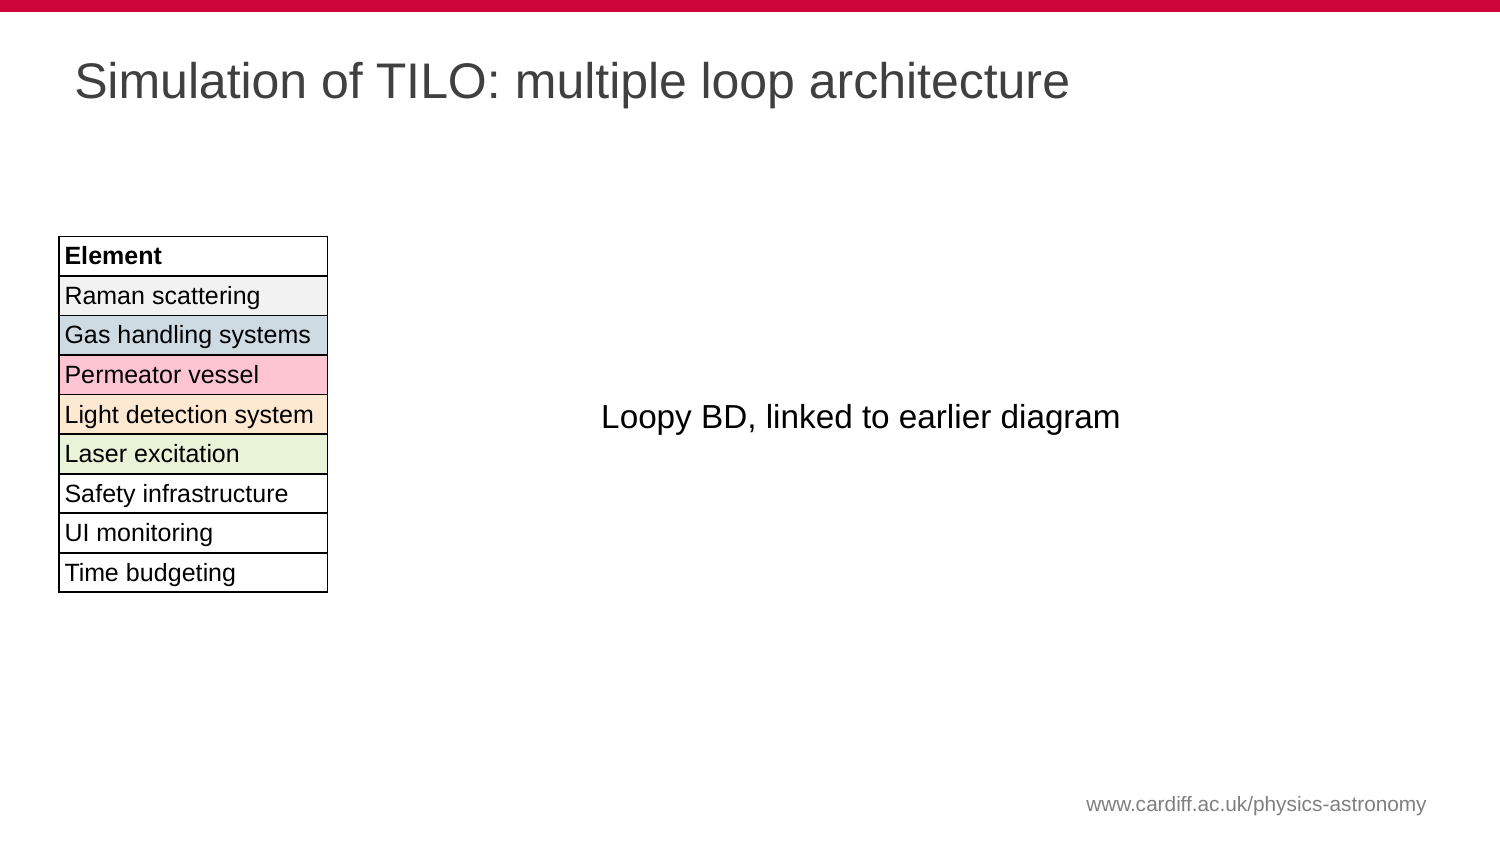

# Simulation of TILO: multiple loop architecture
| Element |
| --- |
| Raman scattering |
| Gas handling systems |
| Permeator vessel |
| Light detection system |
| Laser excitation |
| Safety infrastructure |
| UI monitoring |
| Time budgeting |
Loopy BD, linked to earlier diagram